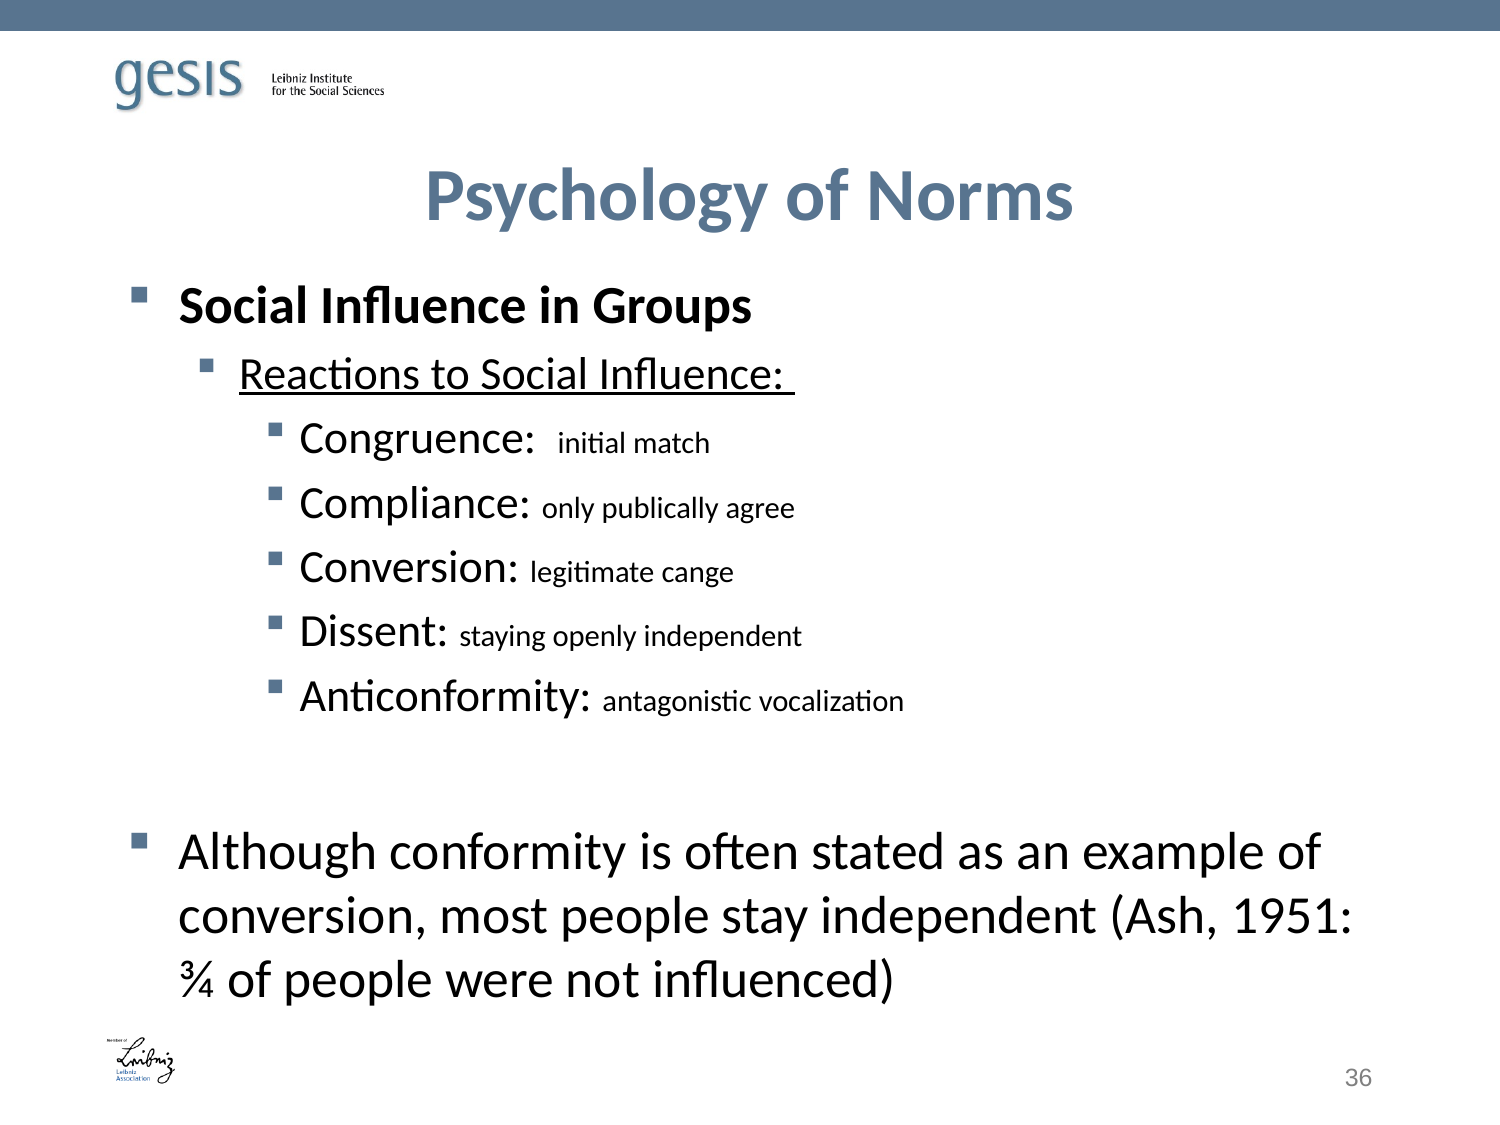

# Psychology of Norms
Social Influence in Groups
Reactions to Social Influence:
Congruence:  initial match
Compliance: only publically agree
Conversion: legitimate cange
Dissent: staying openly independent
Anticonformity: antagonistic vocalization

Although conformity is often stated as an example of conversion, most people stay independent (Ash, 1951: ¾ of people were not influenced)

36